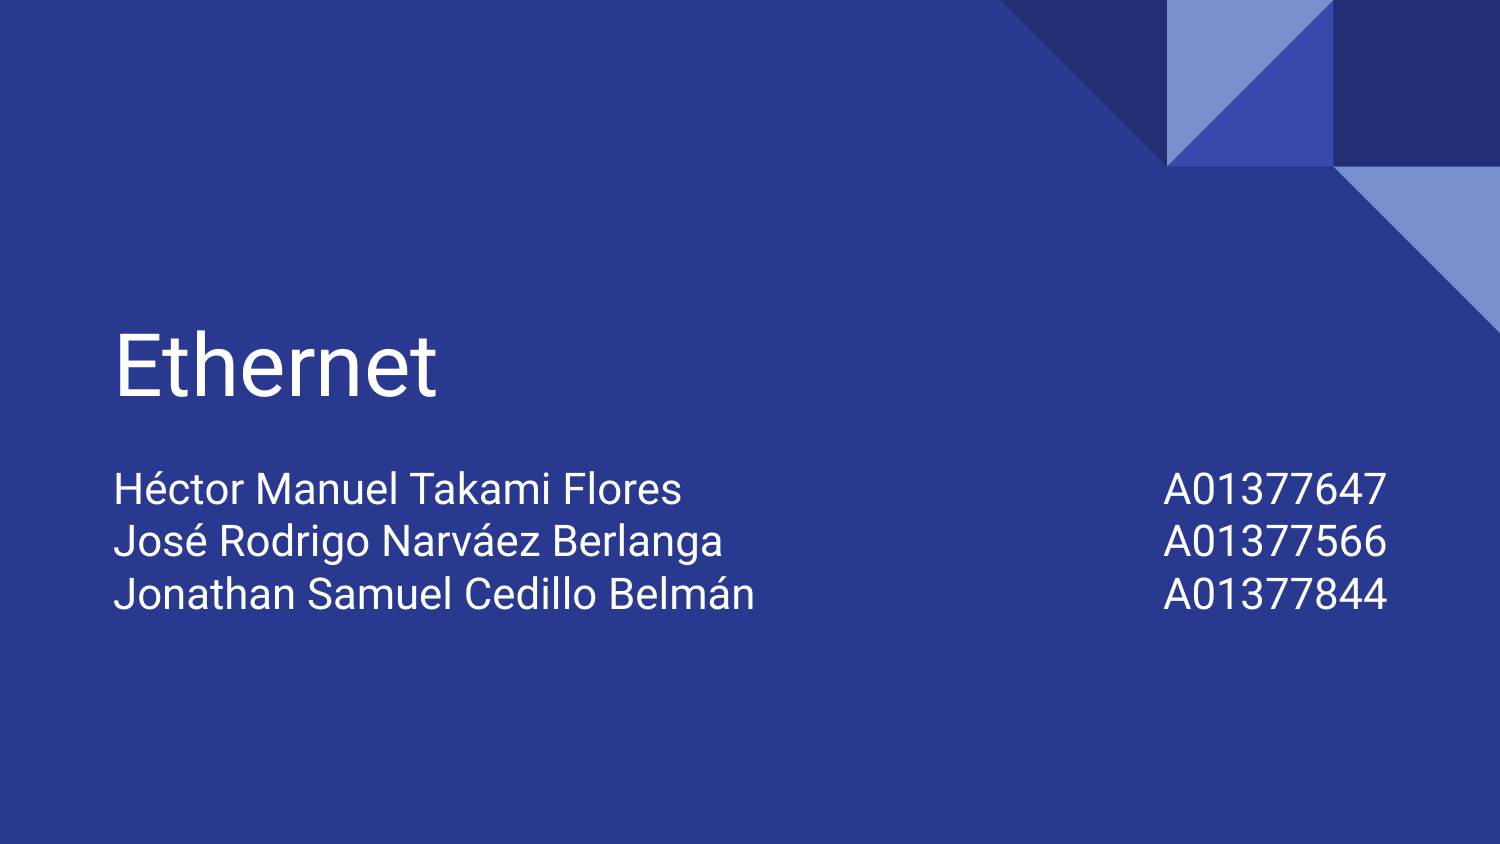

# Ethernet
Héctor Manuel Takami Flores				A01377647
José Rodrigo Narváez Berlanga			A01377566
Jonathan Samuel Cedillo Belmán			A01377844